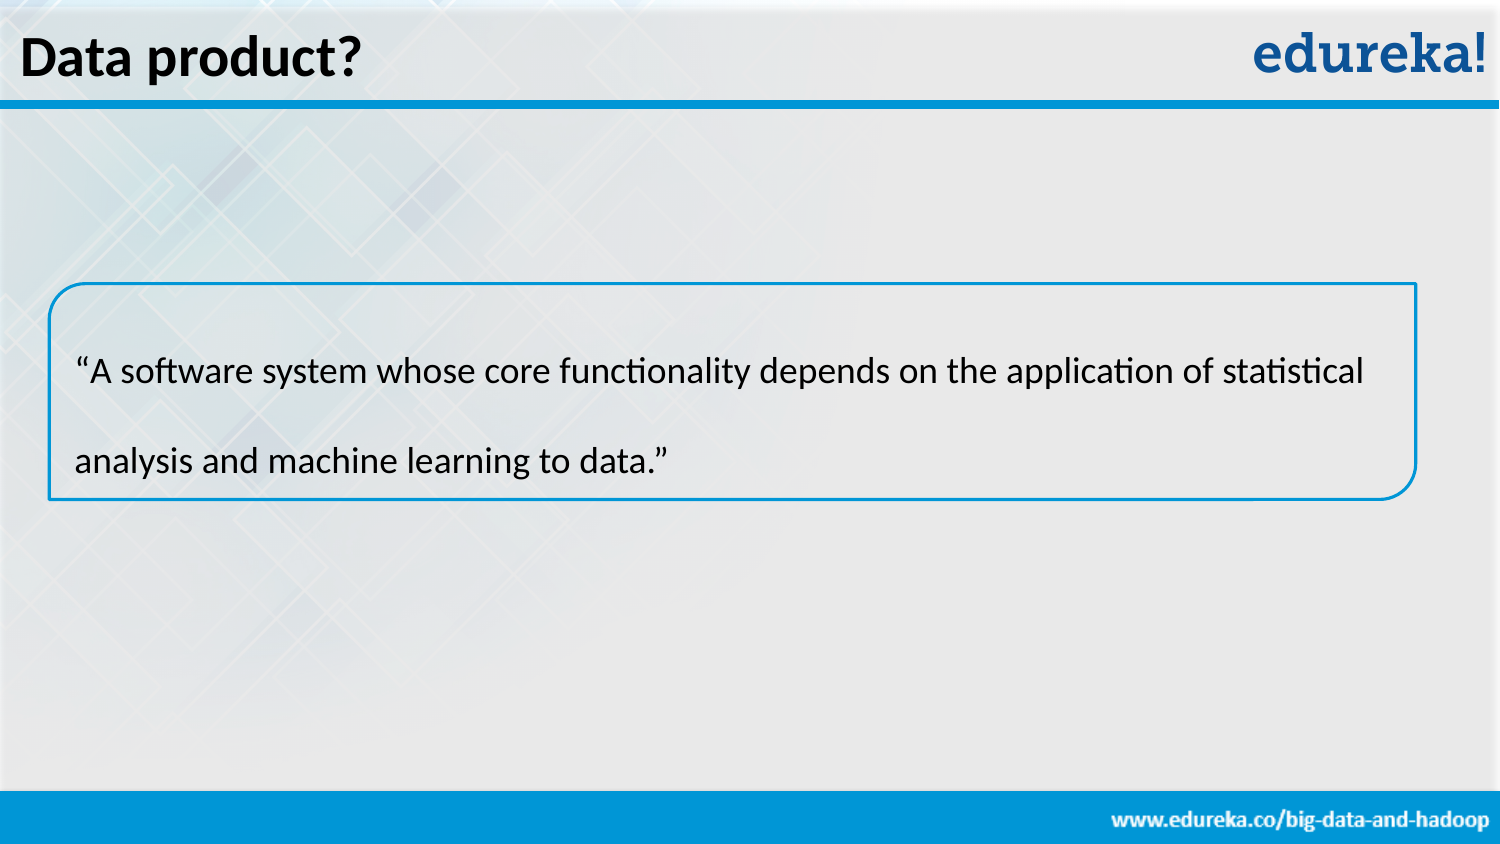

Data product?

“A software system whose core functionality depends on the application of statistical analysis and machine learning to data.”